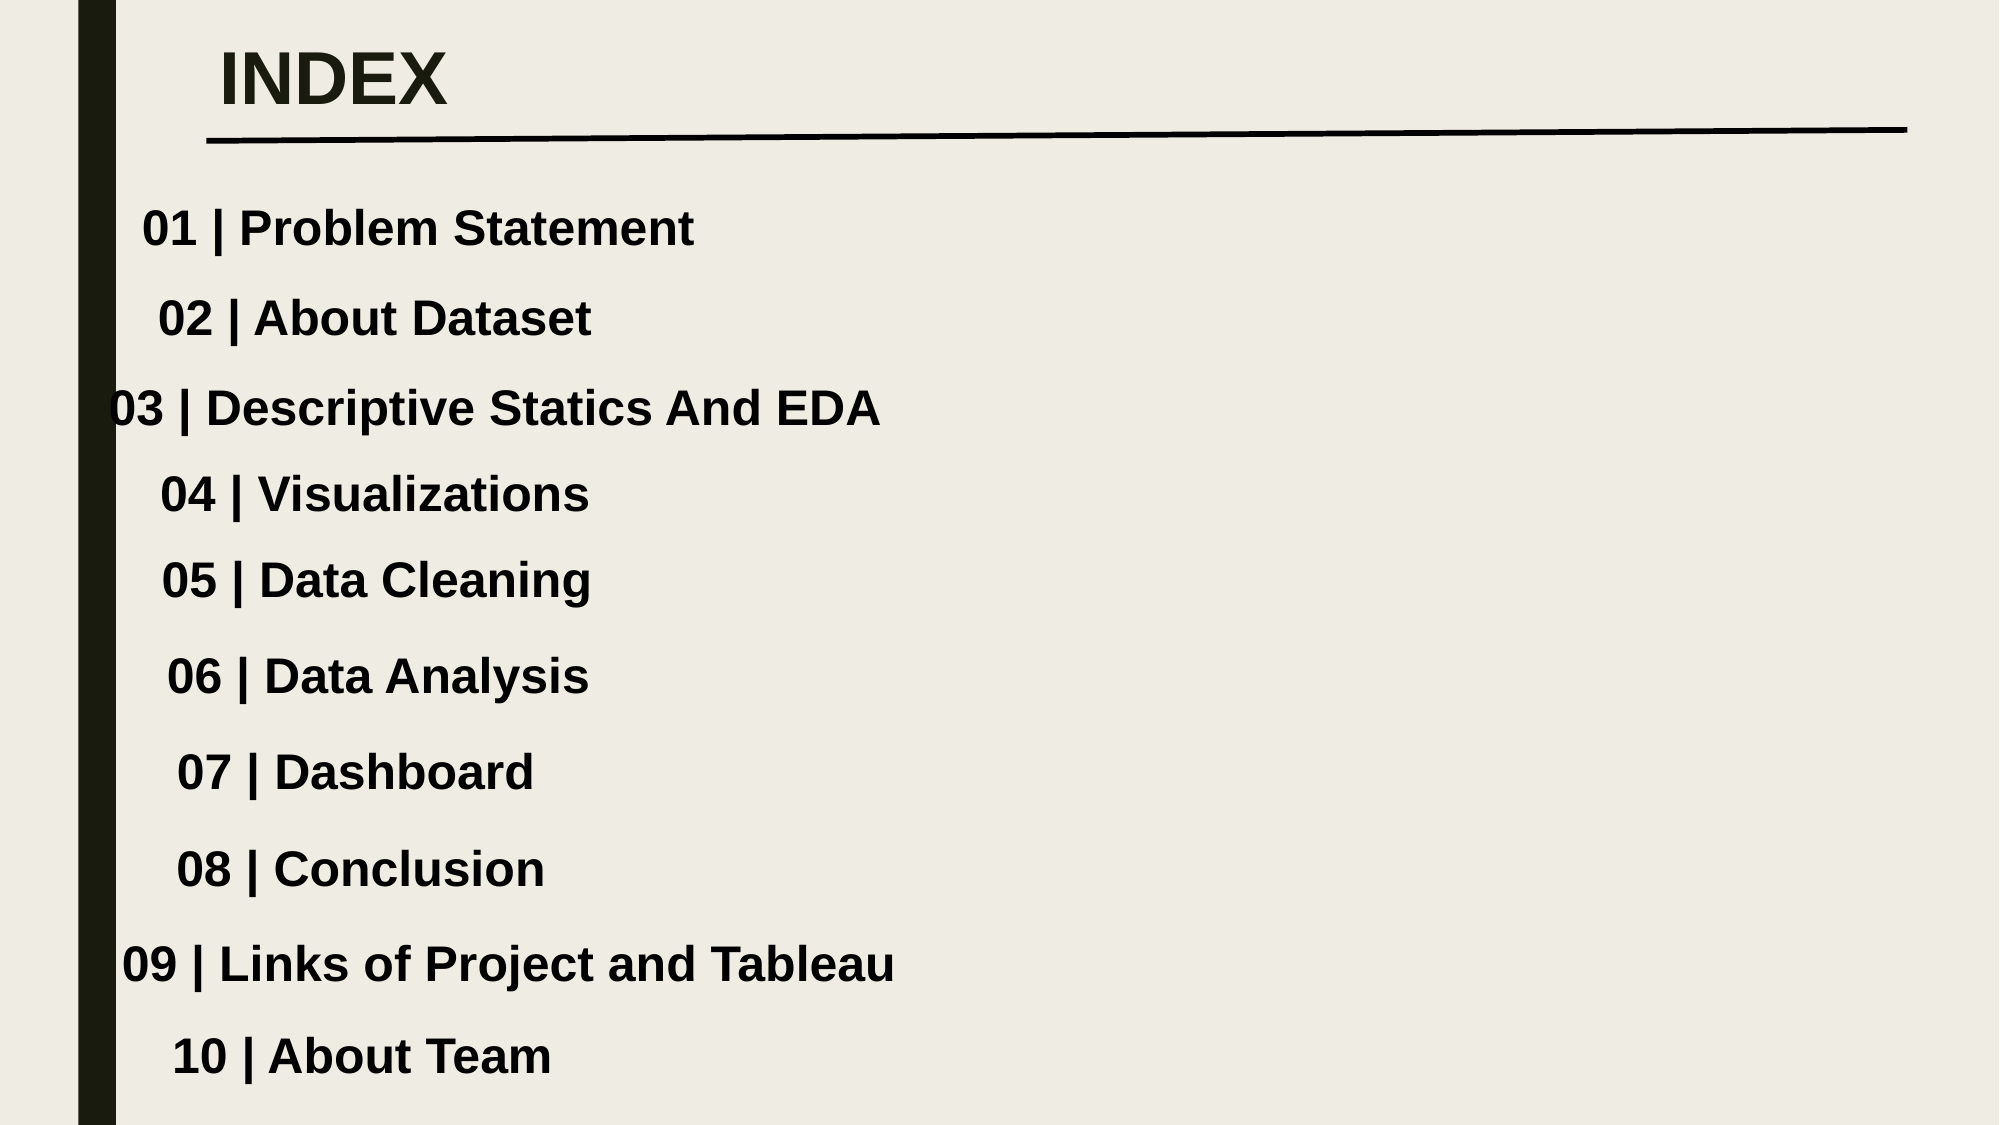

# INDEX
01 | Problem Statement
02 | About Dataset
03 | Descriptive Statics And EDA
04 | Visualizations
05 | Data Cleaning
06 | Data Analysis
07 | Dashboard
08 | Conclusion
09 | Links of Project and Tableau
10 | About Team